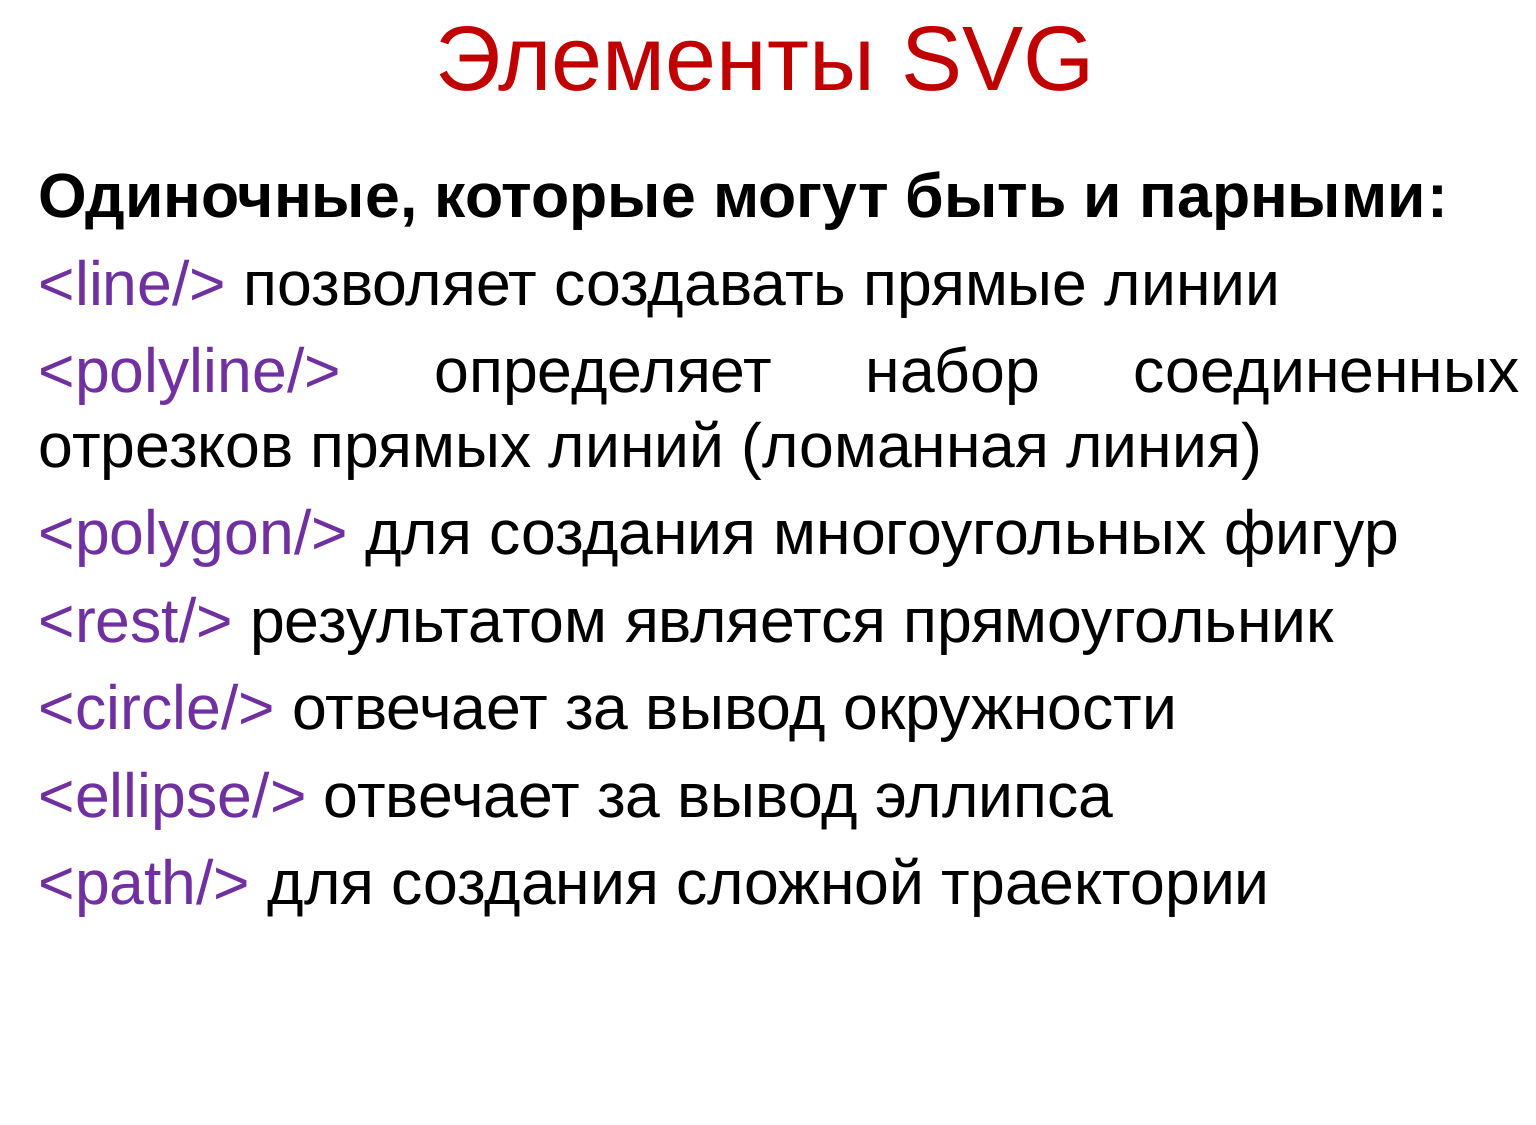

# Элементы SVG
Одиночные, которые могут быть и парными:
<line/> позволяет создавать прямые линии
<polyline/> определяет набор соединенных отрезков прямых линий (ломанная линия)
<polygon/> для создания многоугольных фигур
<rest/> результатом является прямоугольник
<circle/> отвечает за вывод окружности
<ellipse/> отвечает за вывод эллипса
<path/> для создания сложной траектории